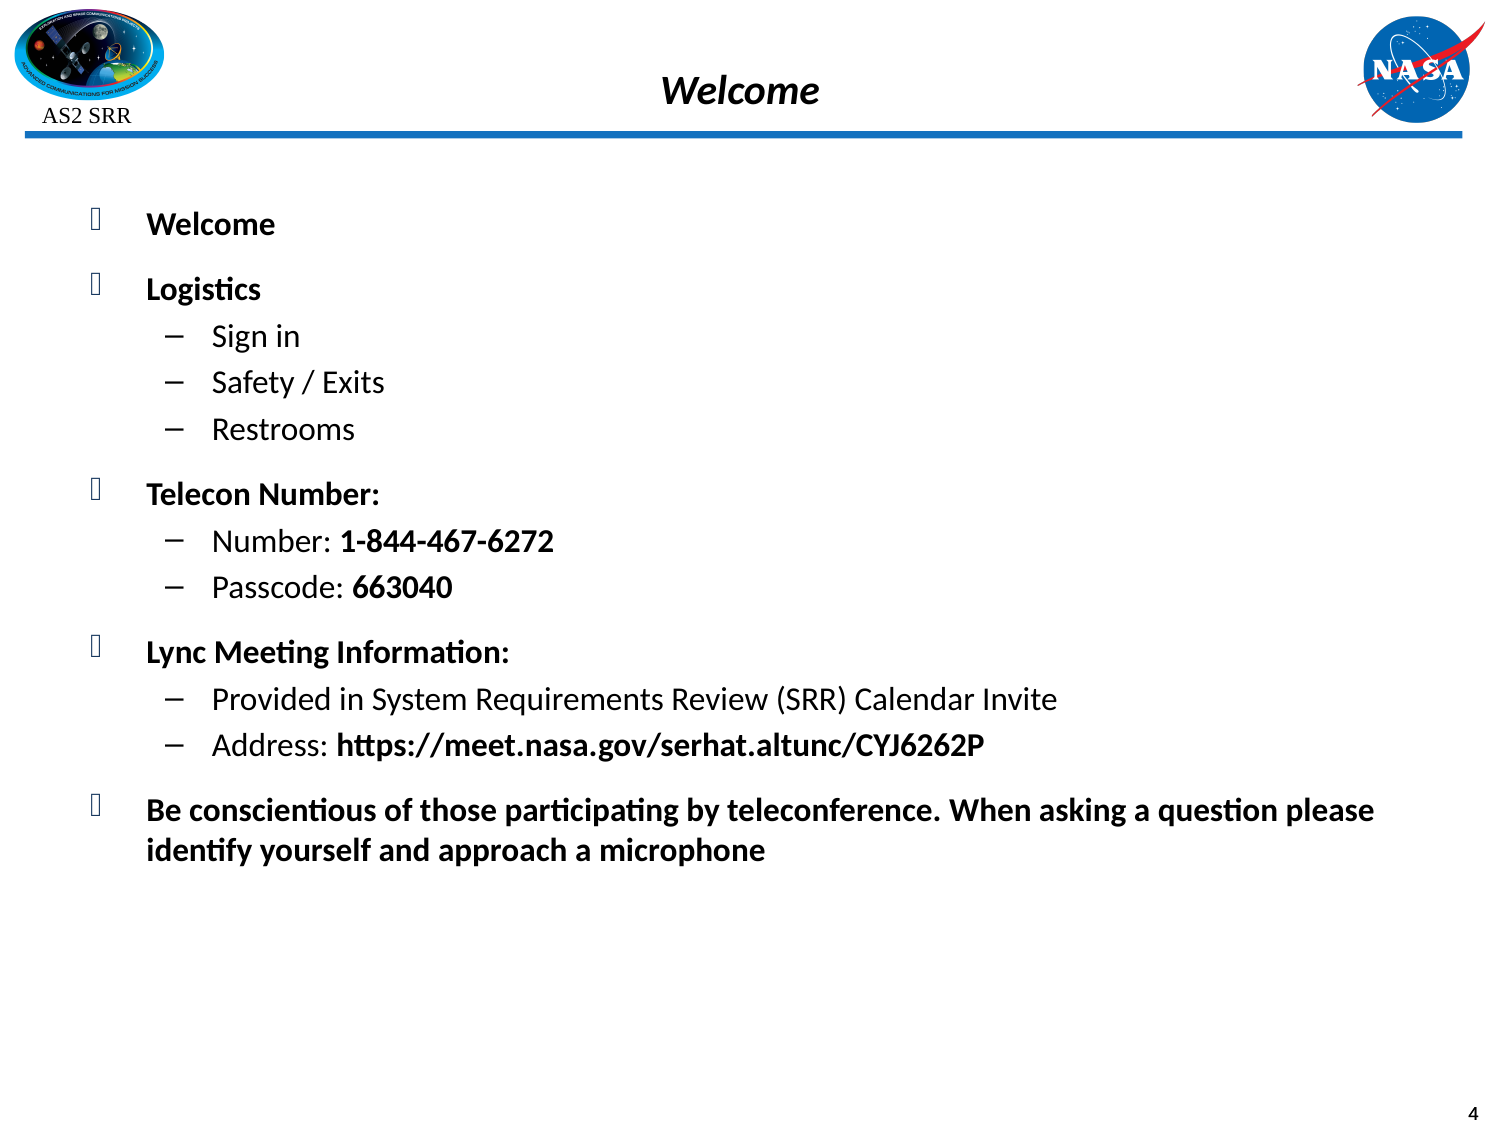

# Welcome
Welcome
Logistics
Sign in
Safety / Exits
Restrooms
Telecon Number:
Number: 1-844-467-6272
Passcode: 663040
Lync Meeting Information:
Provided in System Requirements Review (SRR) Calendar Invite
Address: https://meet.nasa.gov/serhat.altunc/CYJ6262P
Be conscientious of those participating by teleconference. When asking a question please identify yourself and approach a microphone